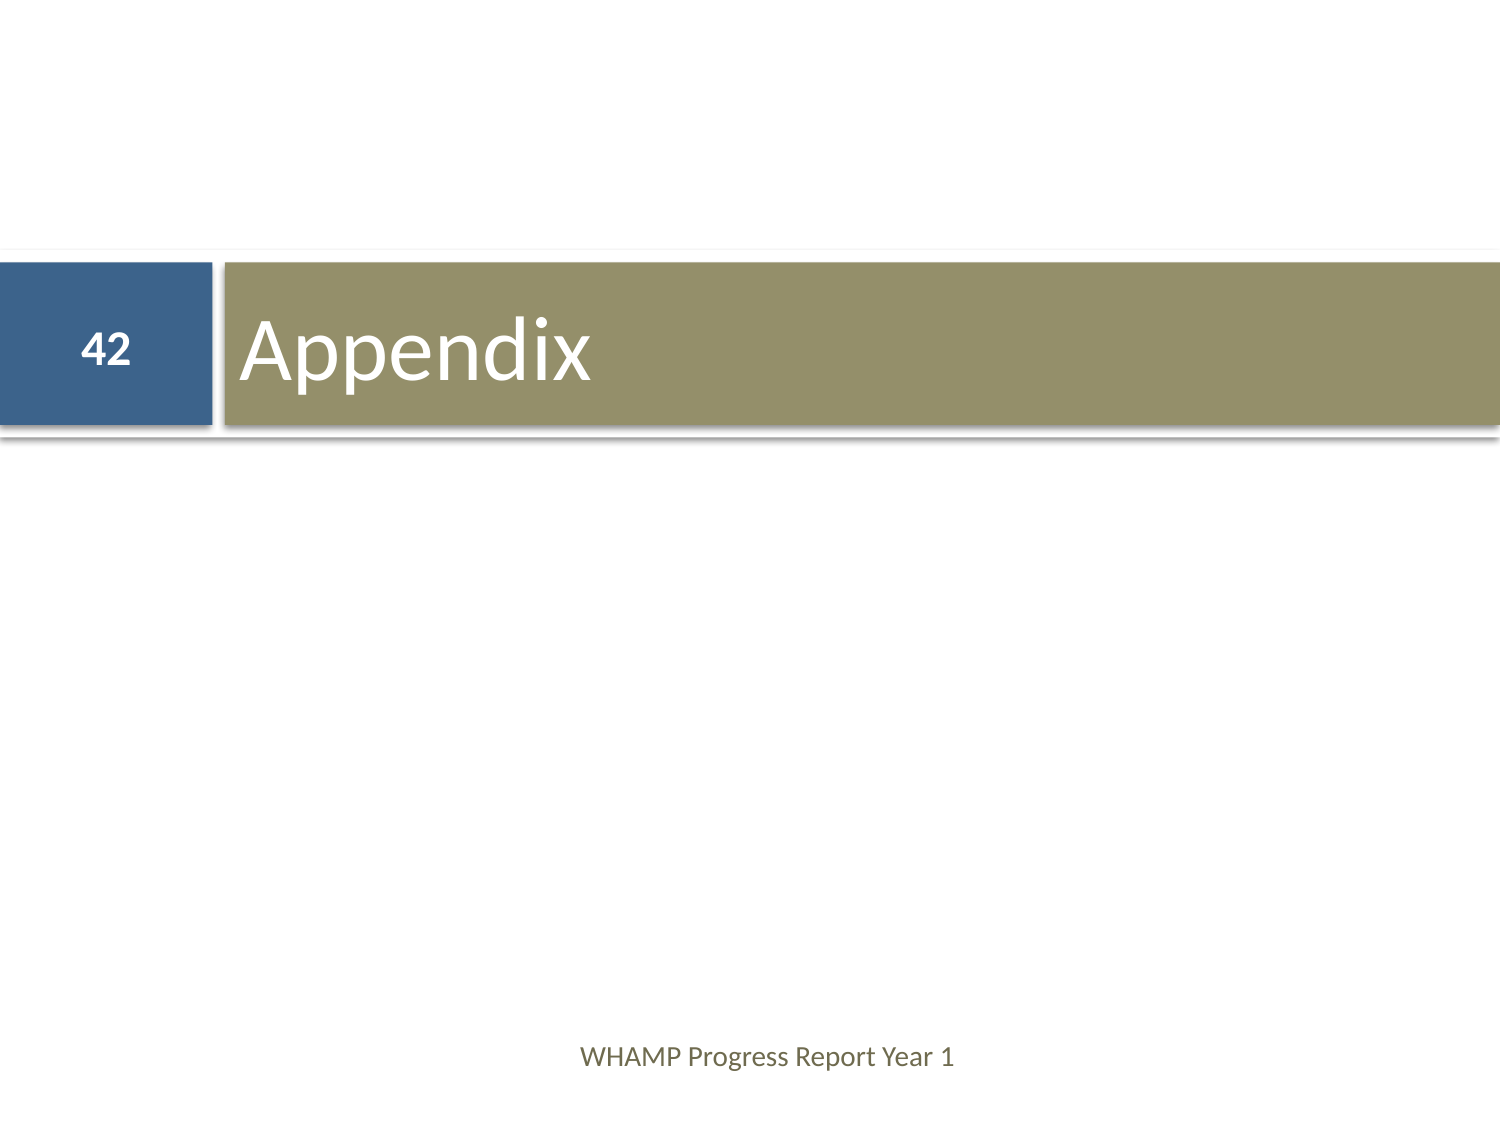

# Appendix
42

WHAMP Progress Report Year 1